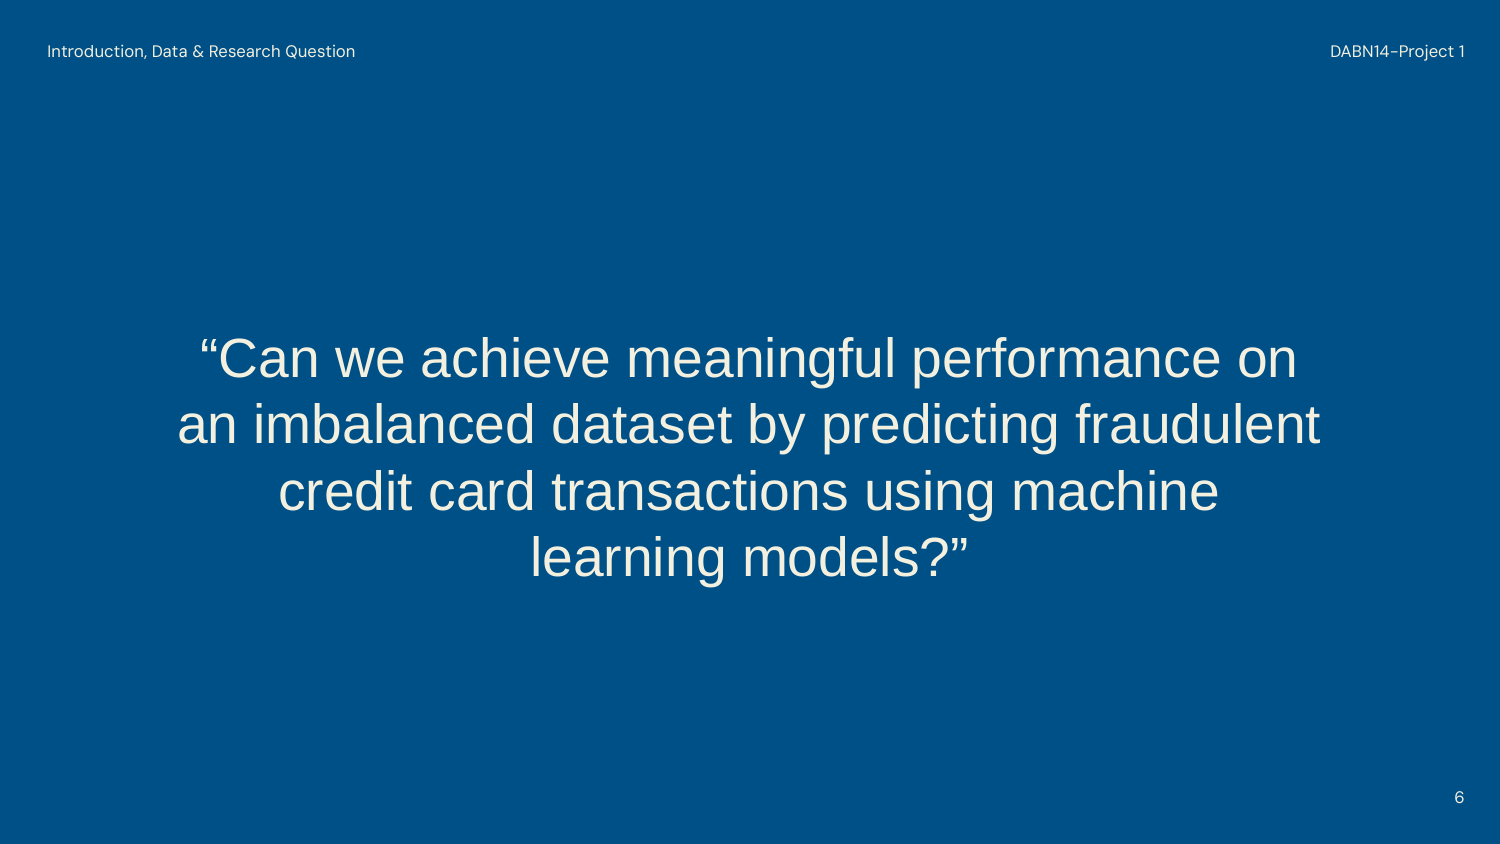

Introduction, Data & Research Question
DABN14-Project 1
“Can we achieve meaningful performance on an imbalanced dataset by predicting fraudulent credit card transactions using machine learning models?”
6